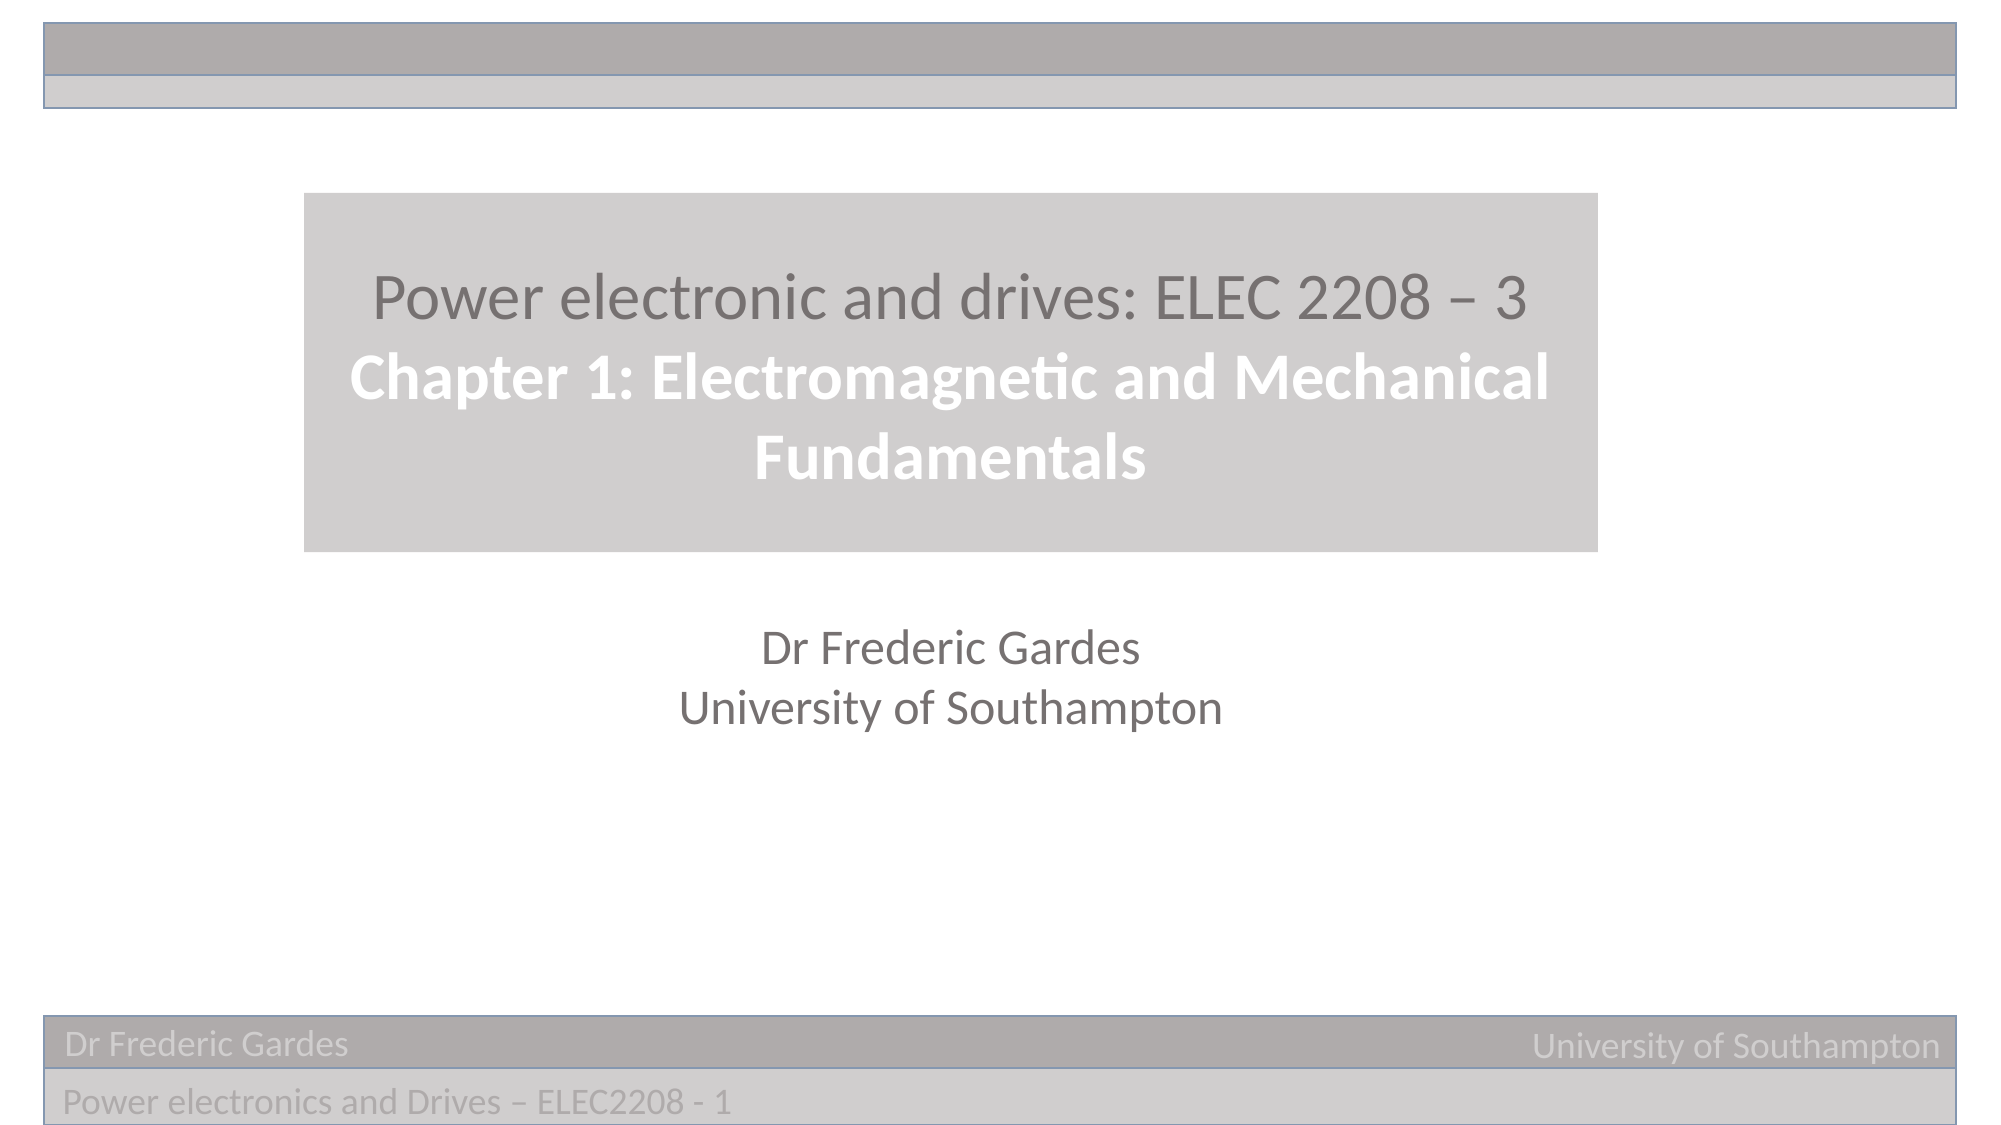

Power electronic and drives: ELEC 2208 – 3
Chapter 1: Electromagnetic and Mechanical Fundamentals
Dr Frederic Gardes
University of Southampton